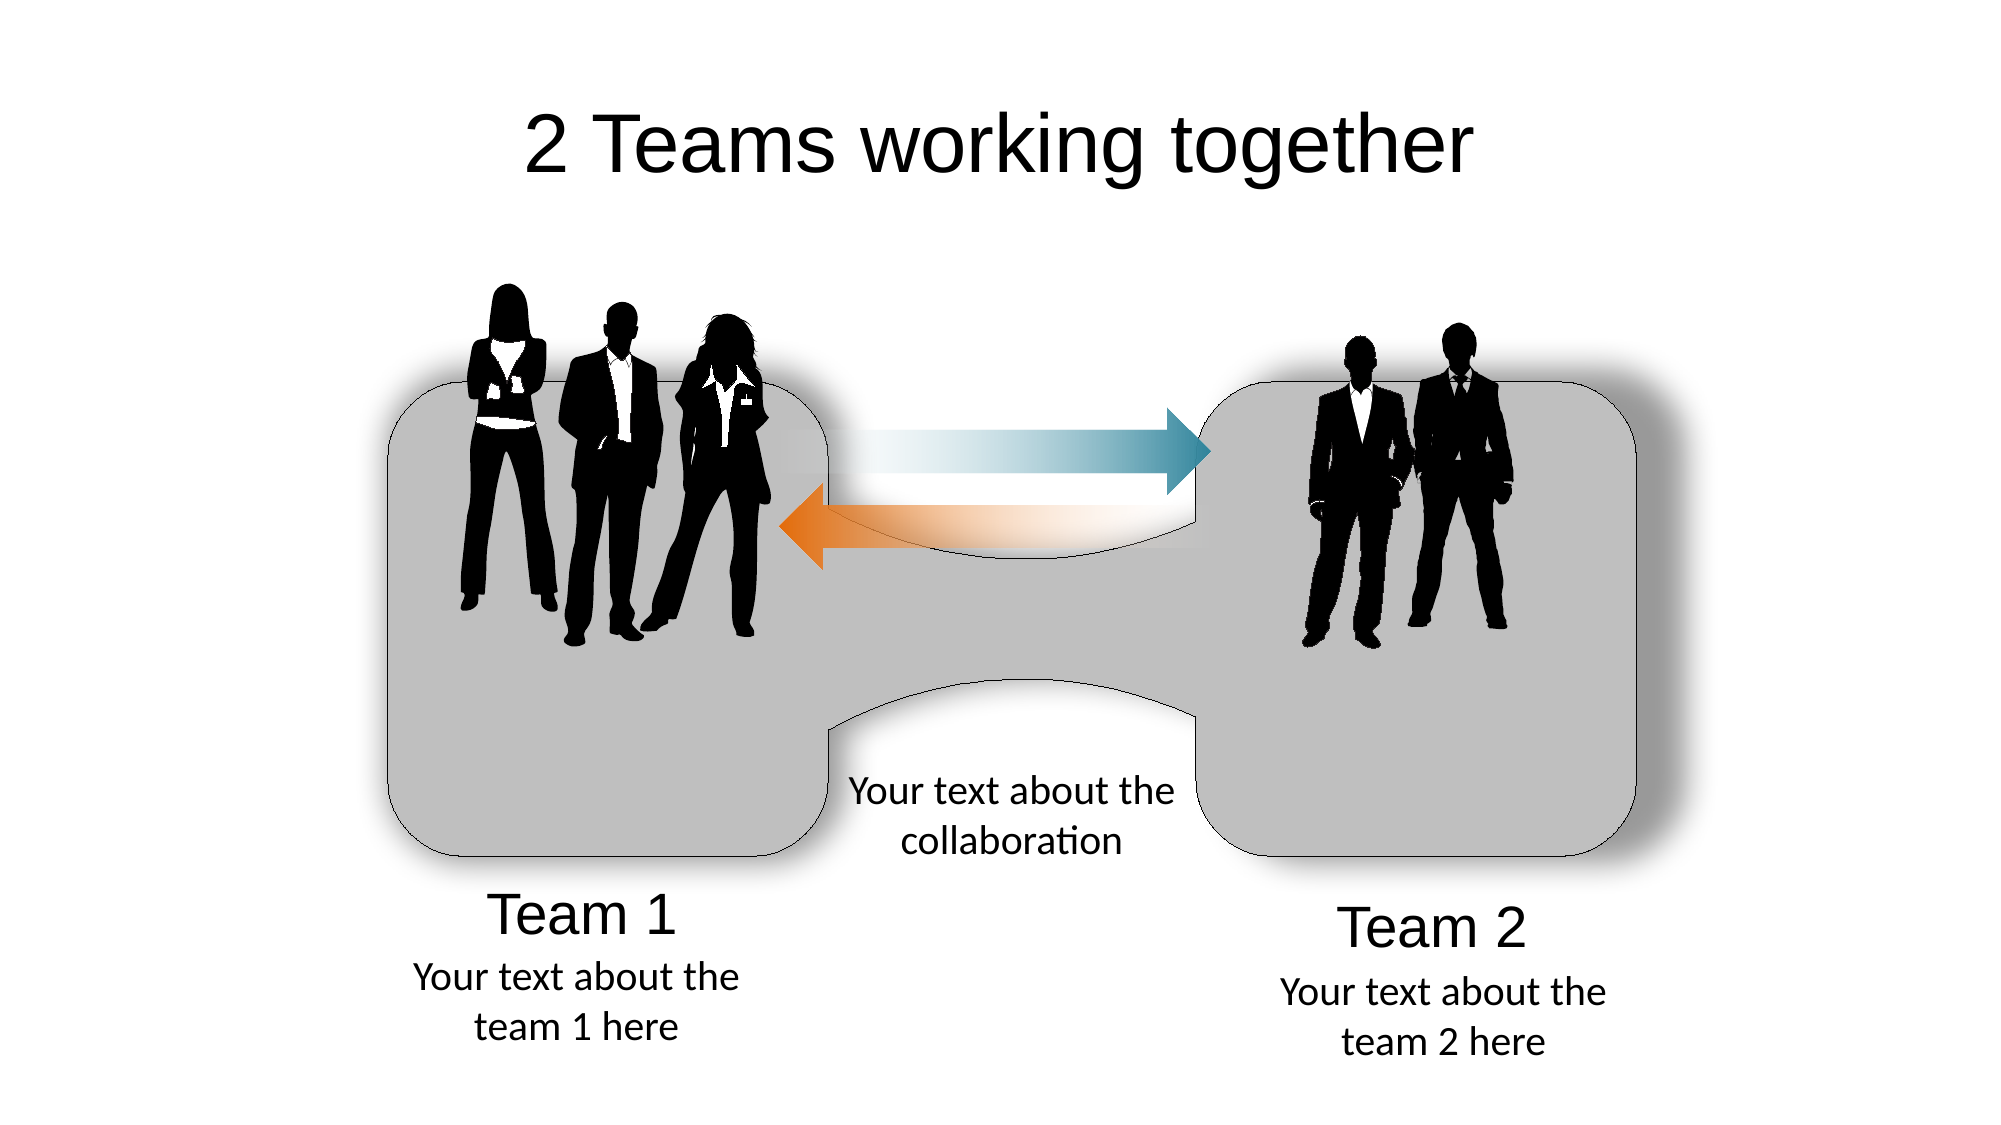

# 2 Teams working together

Your text about the collaboration
Team 1
Your text about the team 1 here
Team 2
Your text about the team 2 here